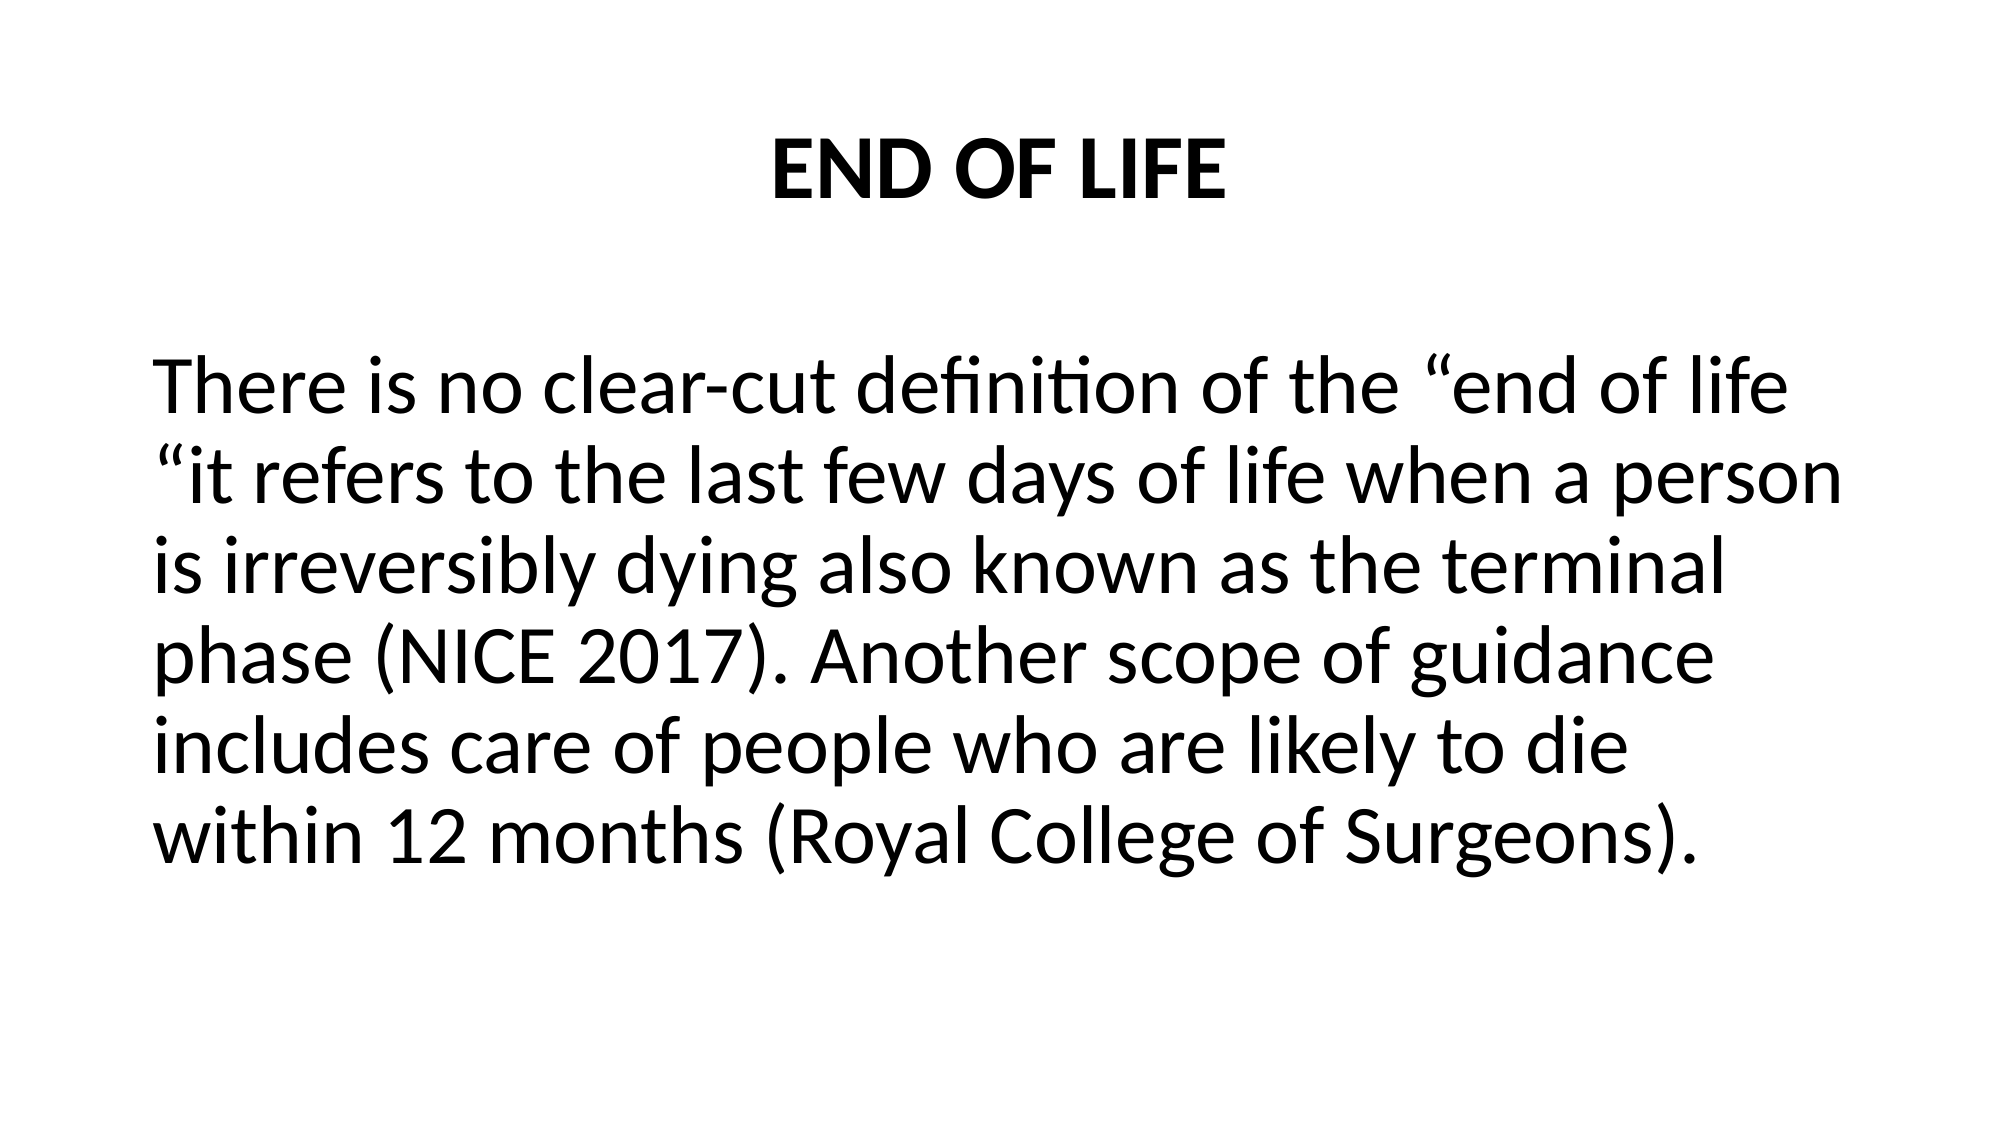

# END OF LIFE
There is no clear-cut definition of the “end of life “it refers to the last few days of life when a person is irreversibly dying also known as the terminal phase (NICE 2017). Another scope of guidance includes care of people who are likely to die within 12 months (Royal College of Surgeons).